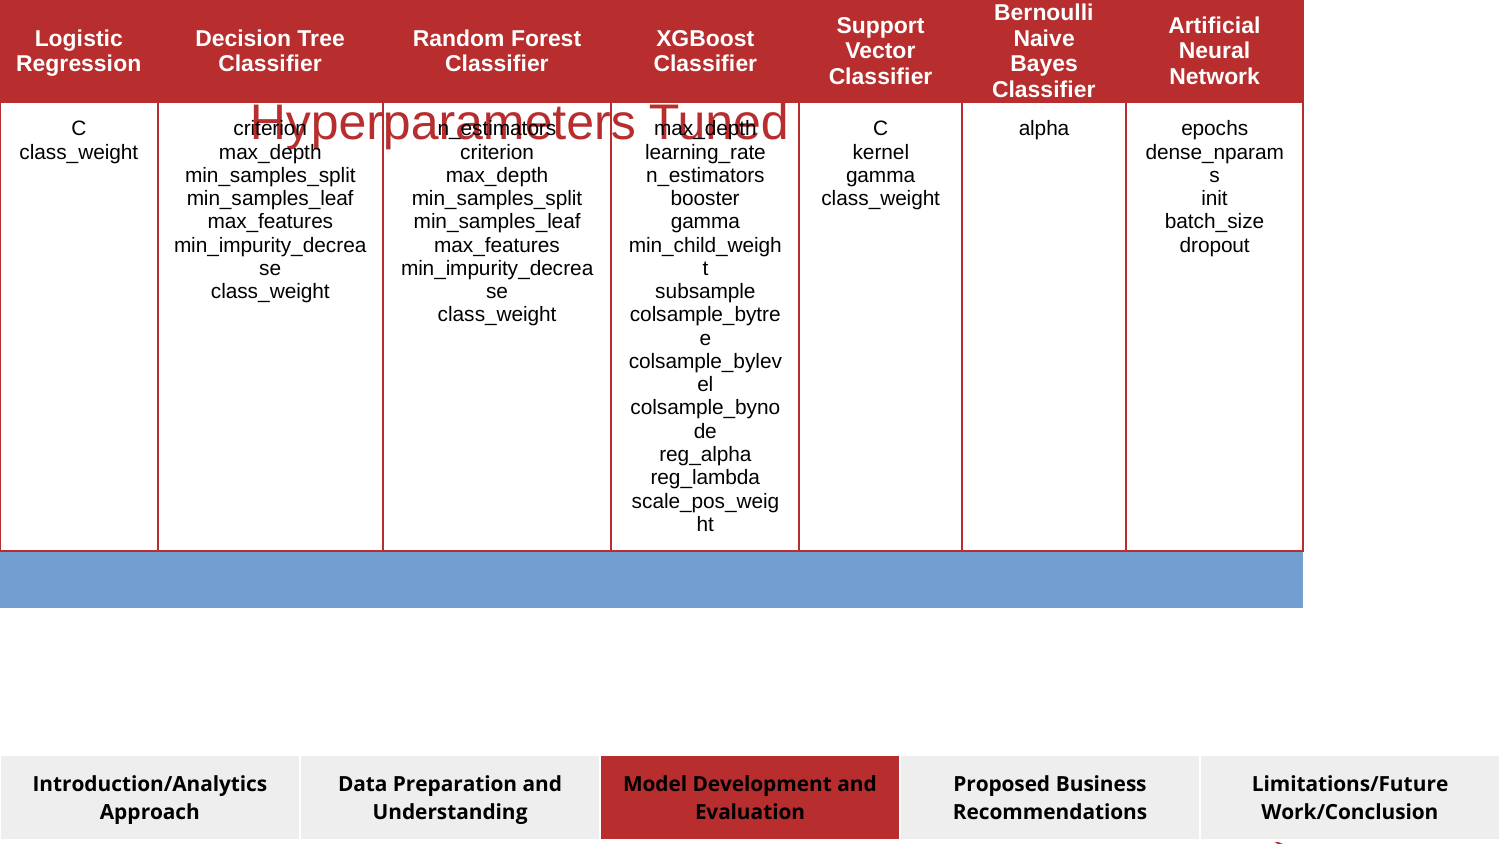

# Hyperparameters Tuned
| Logistic Regression | Decision Tree Classifier | Random Forest Classifier | XGBoost Classifier | Support Vector Classifier | Bernoulli Naive Bayes Classifier | Artificial Neural Network |
| --- | --- | --- | --- | --- | --- | --- |
| C class\_weight | criterion max\_depth min\_samples\_split min\_samples\_leaf max\_features min\_impurity\_decrease class\_weight | n\_estimators criterion max\_depth min\_samples\_split min\_samples\_leaf max\_features min\_impurity\_decrease class\_weight | max\_depth learning\_rate n\_estimators booster gamma min\_child\_weight subsample colsample\_bytree colsample\_bylevel colsample\_bynode reg\_alpha reg\_lambda scale\_pos\_weight | C kernel gamma class\_weight | alpha | epochs dense\_nparams init batch\_size dropout |
|  |  |  |  |  |  |  |
|  |  |  |  |  |  |  |
|  |  |  |  |  |  |  |
|  |  |  |  |  |  |  |
|  |  |  |  |  |  |  |
|  |  |  |  |  |  |  |
|  |  |  |  |  |  |  |
|  |  |  |  |  |  |  |
|  |  |  |  |  |  |  |
|  |  |  |  |  |  |  |
|  |  |  |  |  |  |  |
|  |  |  |  |  |  |  |
| 2 | 7 | 8 | 13 | 4 | 1 | 5 |

| Introduction/Analytics Approach | Data Preparation and Understanding | Model Development and Evaluation | Proposed Business Recommendations | Limitations/Future Work/Conclusion |
| --- | --- | --- | --- | --- |